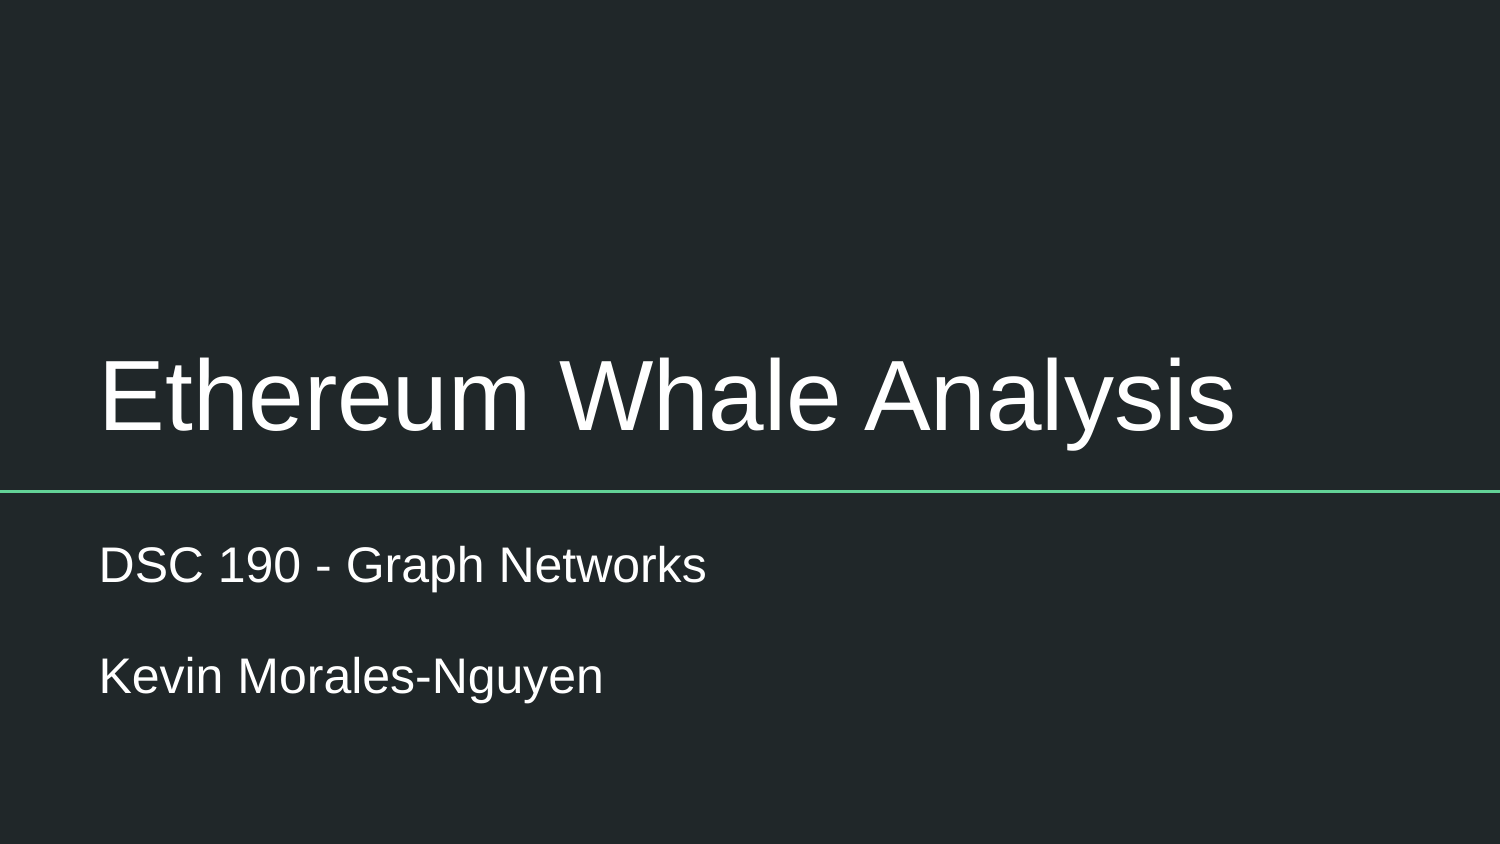

# Ethereum Whale Analysis
DSC 190 - Graph Networks

Kevin Morales-Nguyen